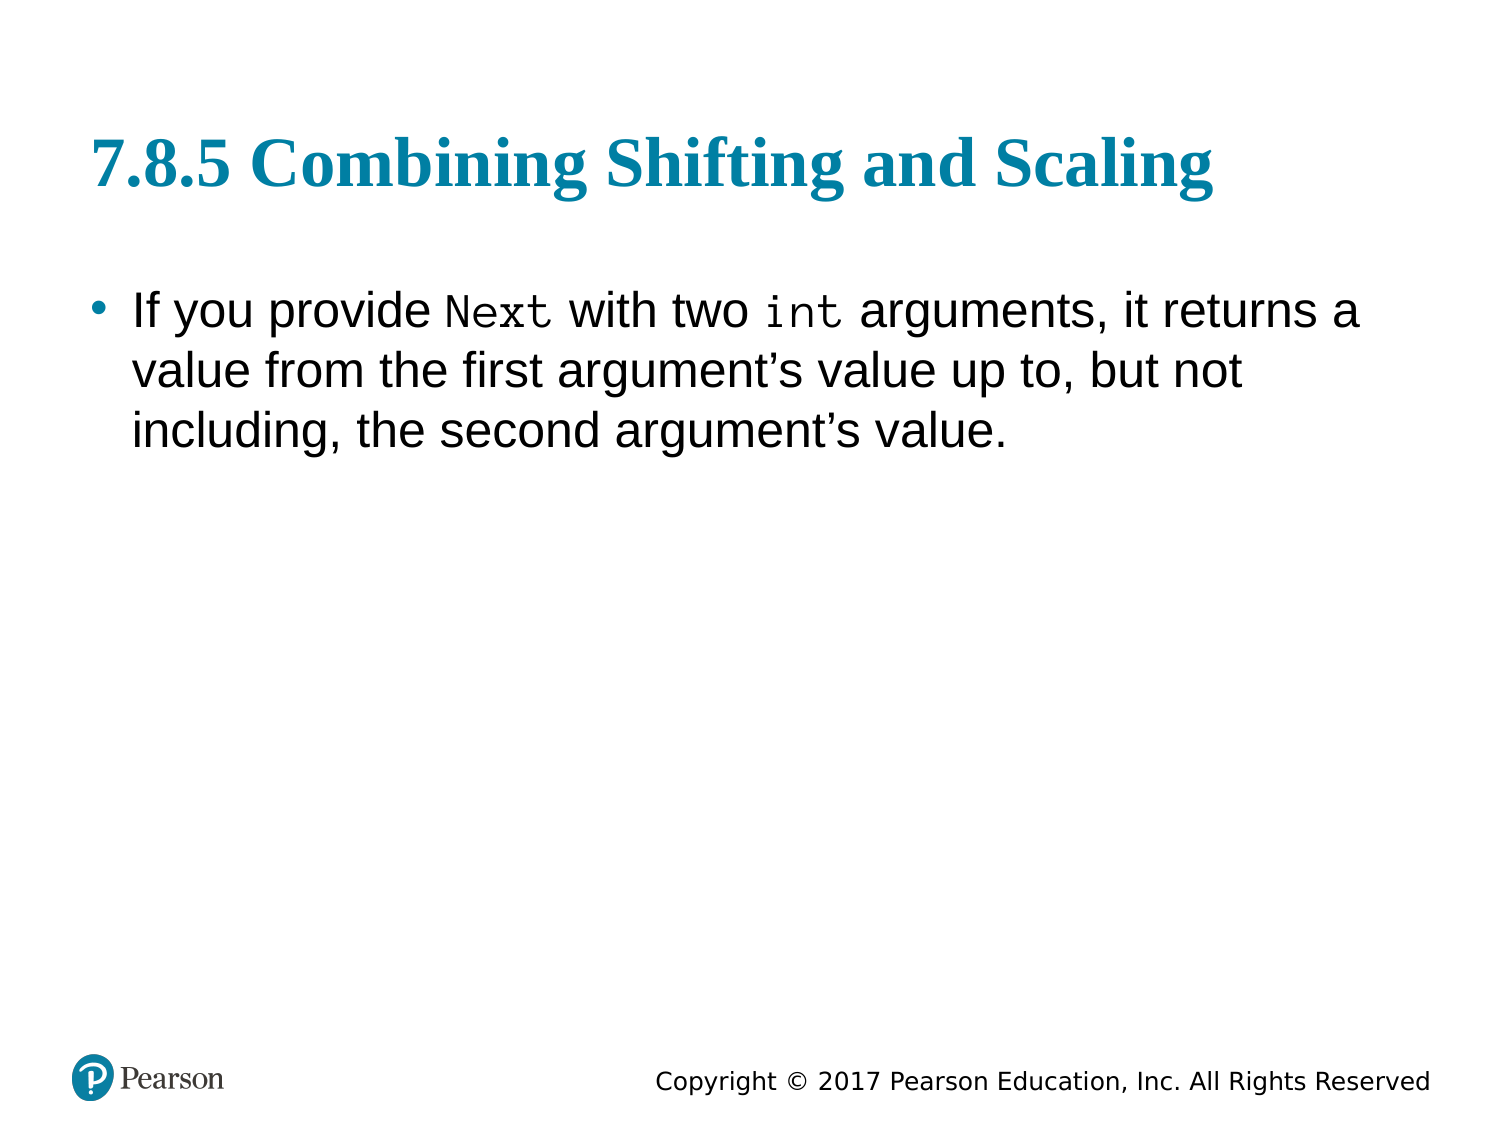

# 7.8.5 Combining Shifting and Scaling
If you provide Next with two int arguments, it returns a value from the first argument’s value up to, but not including, the second argument’s value.